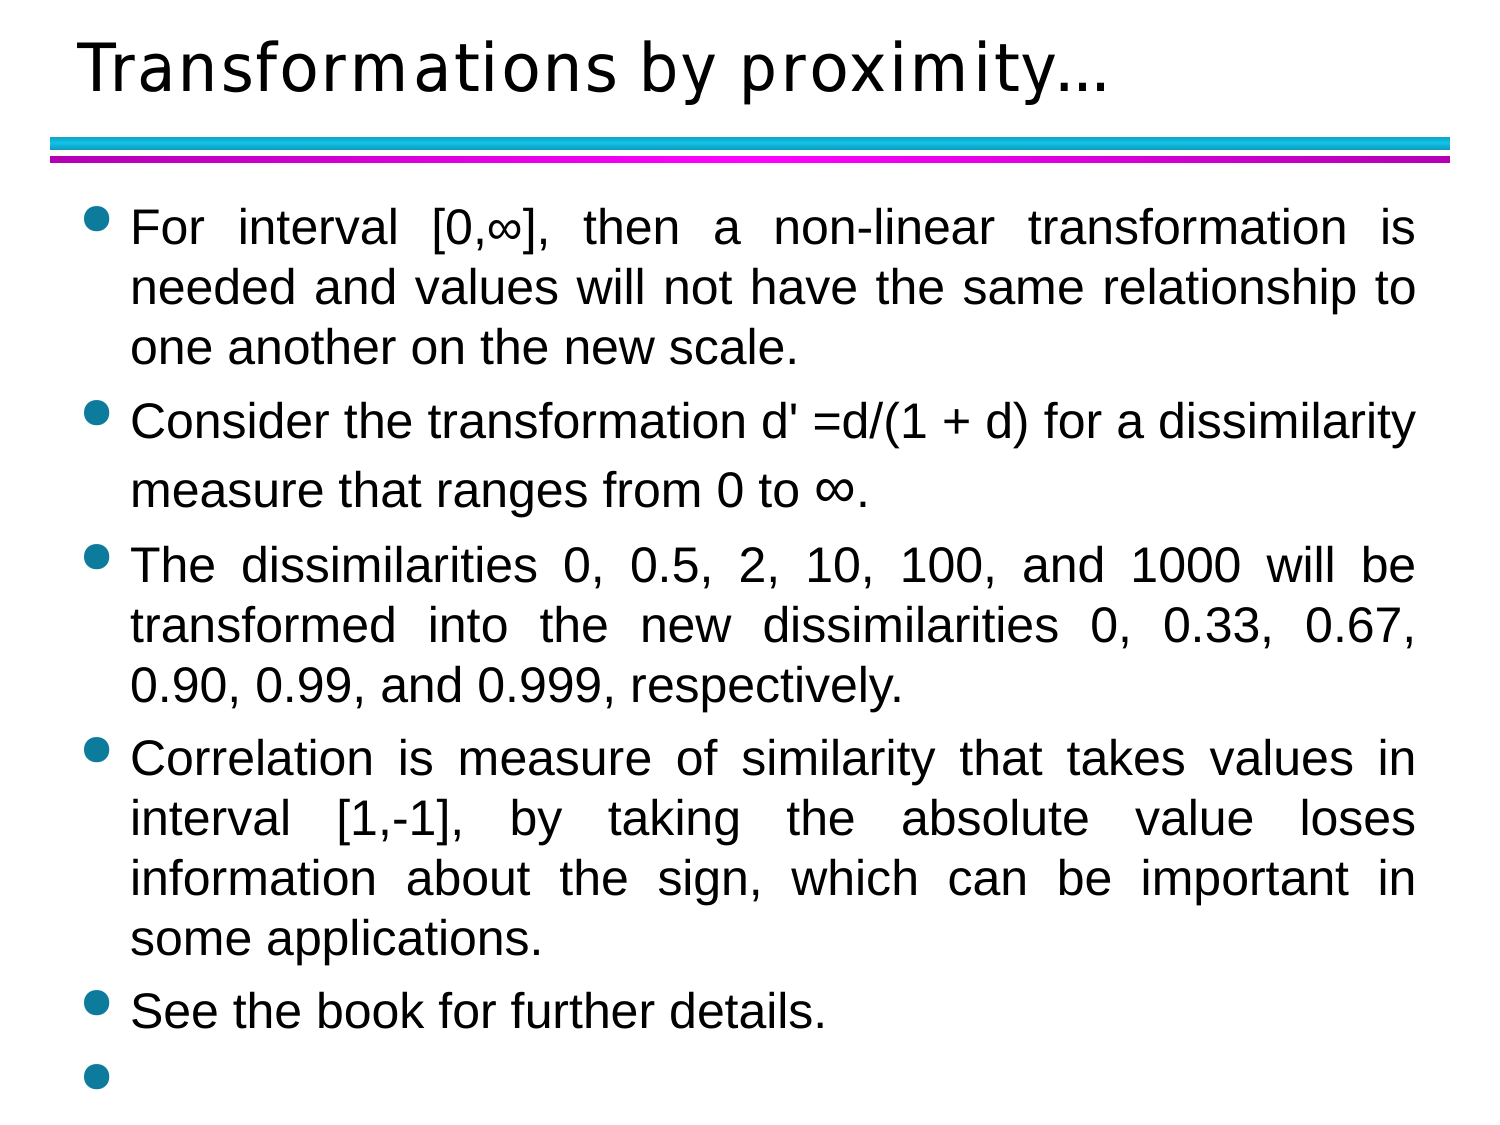

# Transformations by proximity…
For interval [0,∞], then a non-linear transformation is needed and values will not have the same relationship to one another on the new scale.
Consider the transformation d' =d/(1 + d) for a dissimilarity measure that ranges from 0 to ∞.
The dissimilarities 0, 0.5, 2, 10, 100, and 1000 will be transformed into the new dissimilarities 0, 0.33, 0.67, 0.90, 0.99, and 0.999, respectively.
Correlation is measure of similarity that takes values in interval [1,-1], by taking the absolute value loses information about the sign, which can be important in some applications.
See the book for further details.